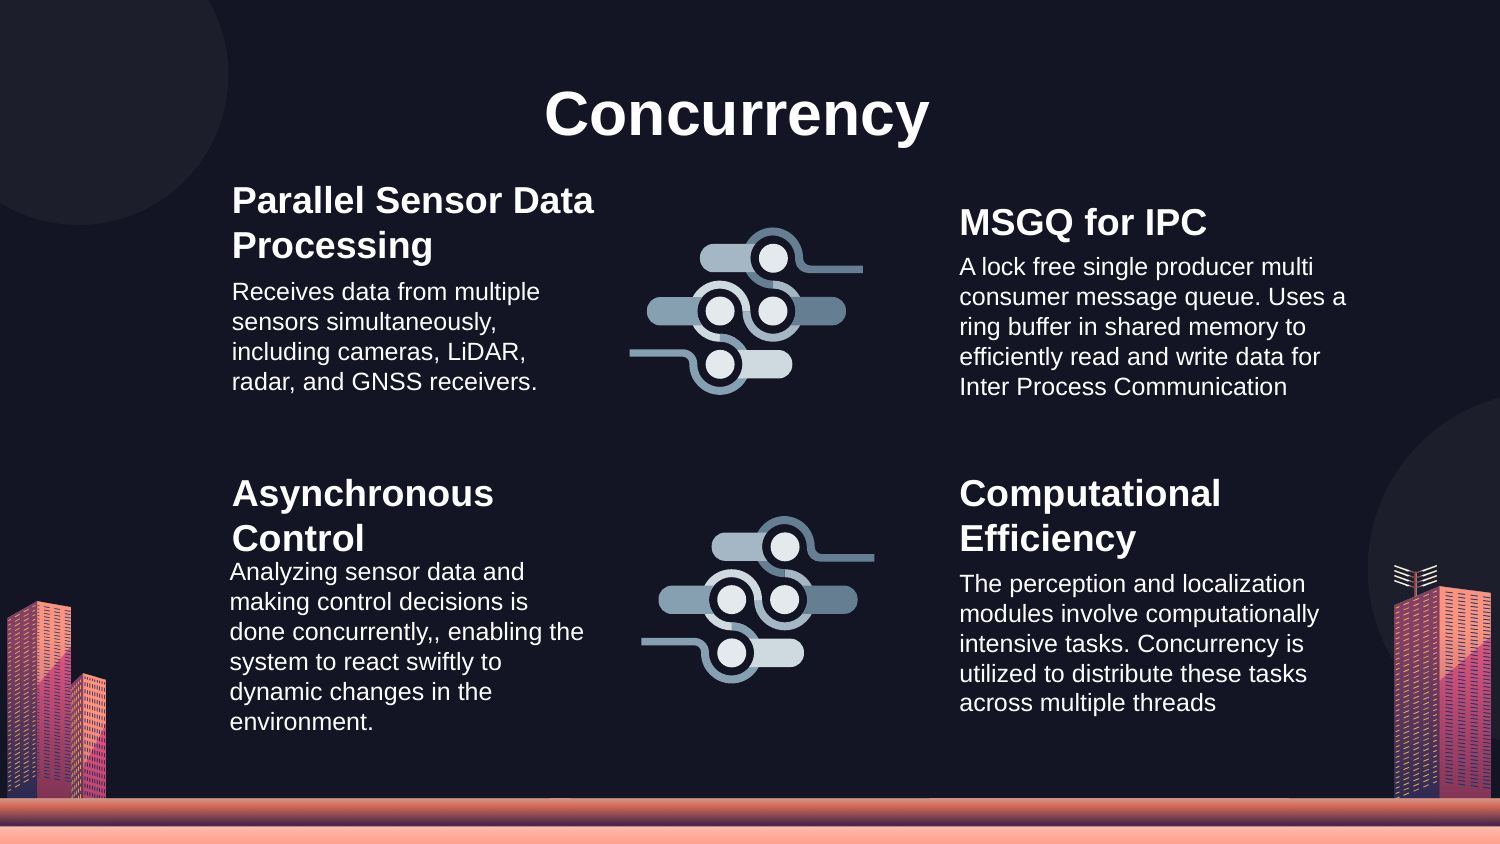

# Concurrency

MSGQ for IPC
Parallel Sensor Data Processing

A lock free single producer multi consumer message queue. Uses a ring buffer in shared memory to efficiently read and write data for Inter Process Communication
Receives data from multiple sensors simultaneously, including cameras, LiDAR, radar, and GNSS receivers.
Asynchronous Control
Computational Efficiency

Analyzing sensor data and making control decisions is done concurrently,, enabling the system to react swiftly to dynamic changes in the environment.
The perception and localization modules involve computationally intensive tasks. Concurrency is utilized to distribute these tasks across multiple threads